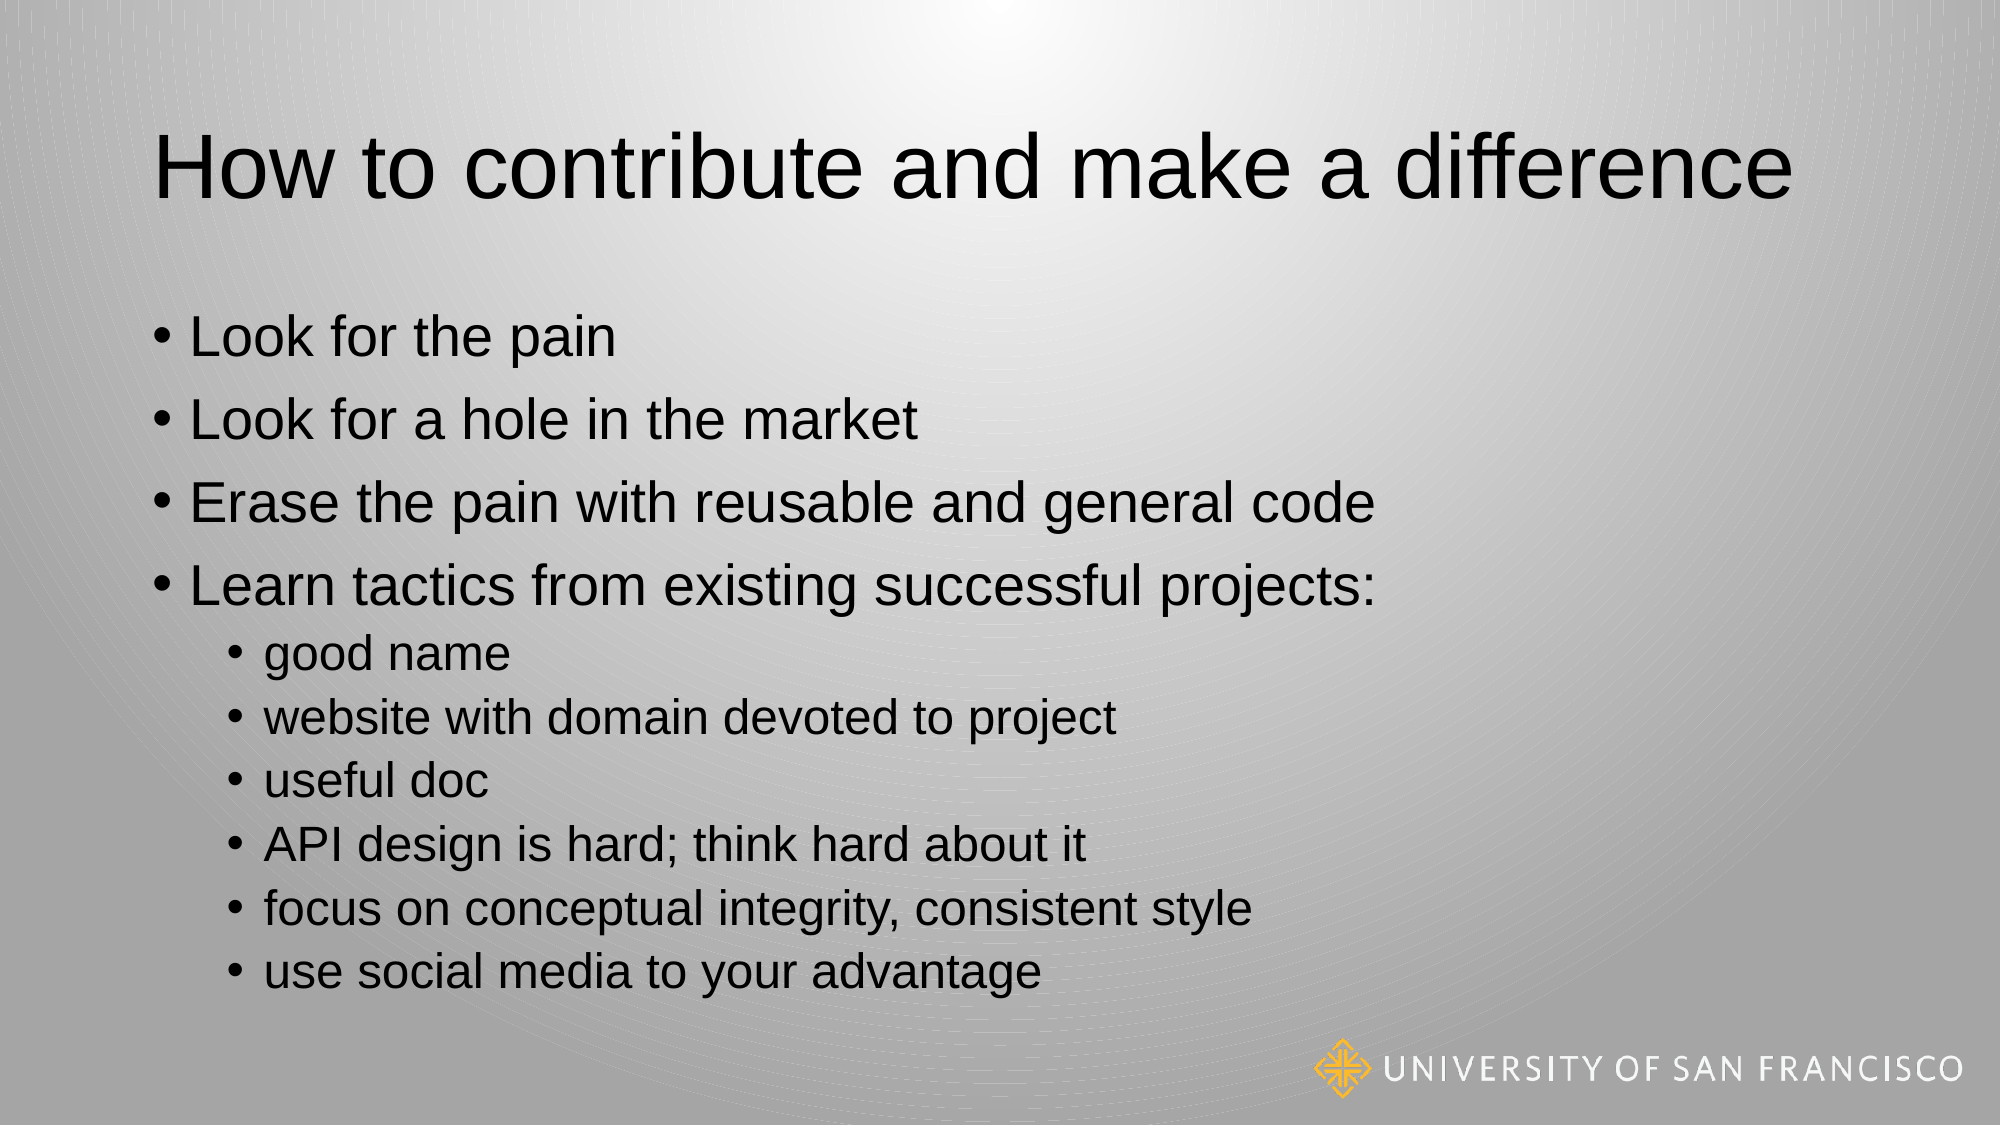

# How to contribute and make a difference
Look for the pain
Look for a hole in the market
Erase the pain with reusable and general code
Learn tactics from existing successful projects:
good name
website with domain devoted to project
useful doc
API design is hard; think hard about it
focus on conceptual integrity, consistent style
use social media to your advantage